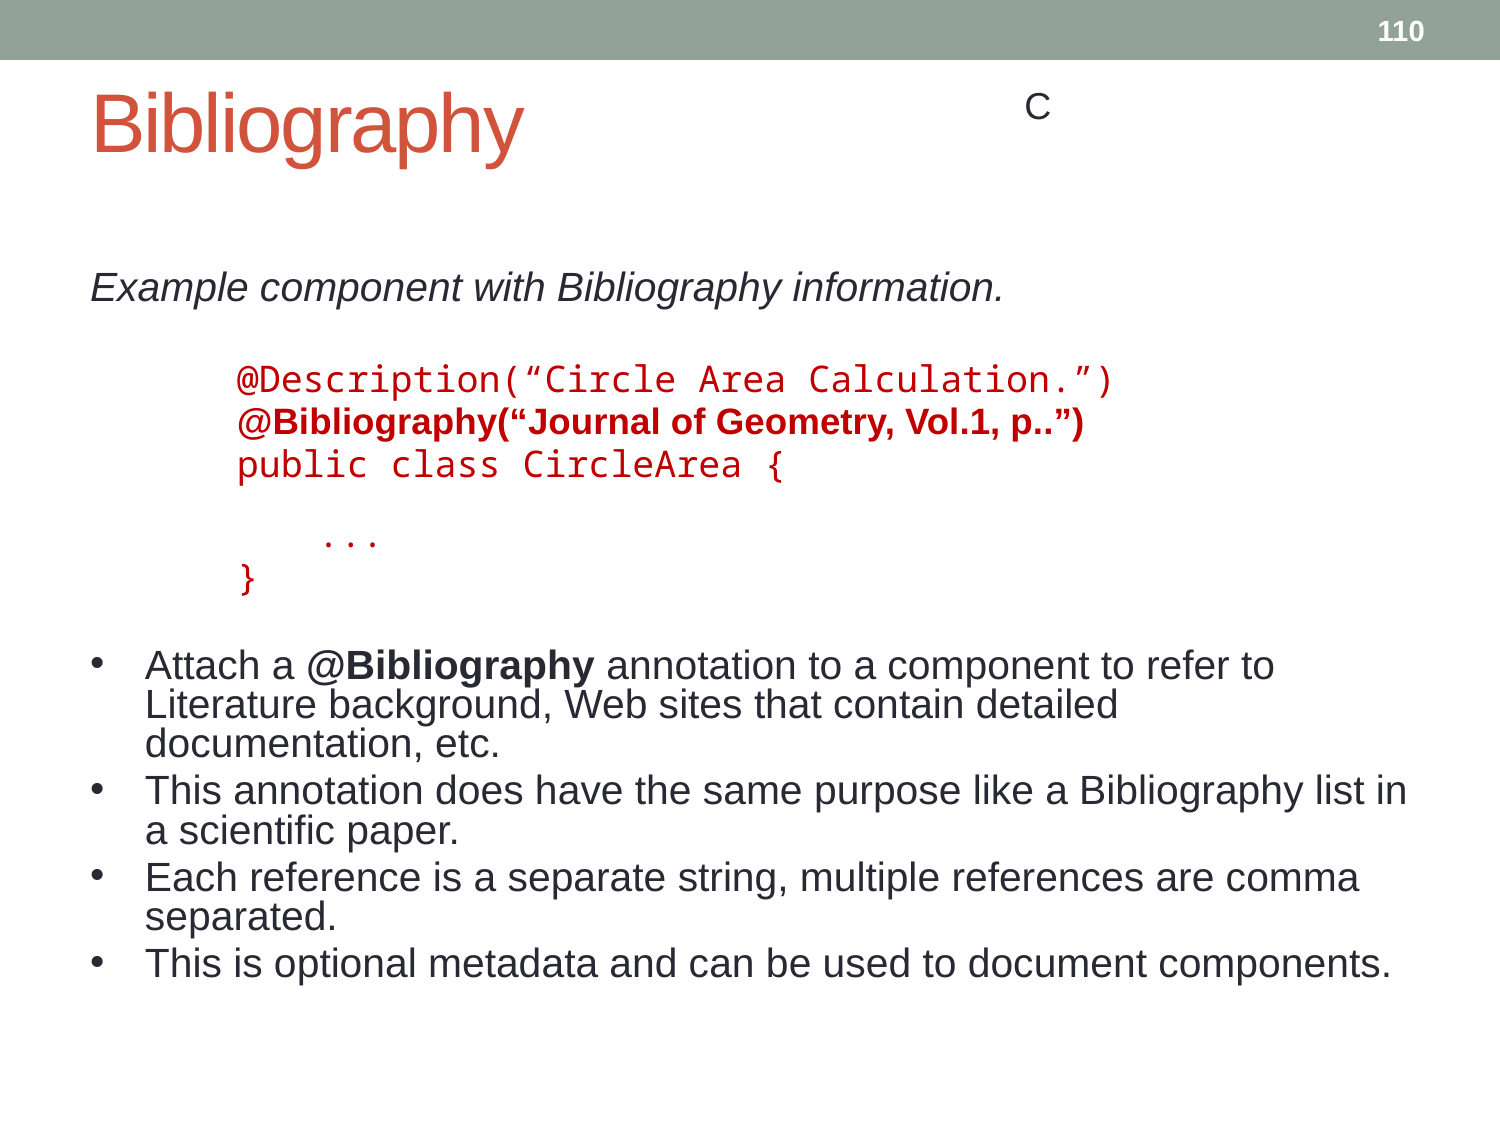

110
# Bibliography
C
Example component with Bibliography information.

@Description(“Circle Area Calculation.”)
@Bibliography(“Journal of Geometry, Vol.1, p..”)
public class CircleArea {
  ...
}

Attach a @Bibliography annotation to a component to refer to Literature background, Web sites that contain detailed documentation, etc.
This annotation does have the same purpose like a Bibliography list in a scientific paper.
Each reference is a separate string, multiple references are comma separated.
This is optional metadata and can be used to document components.